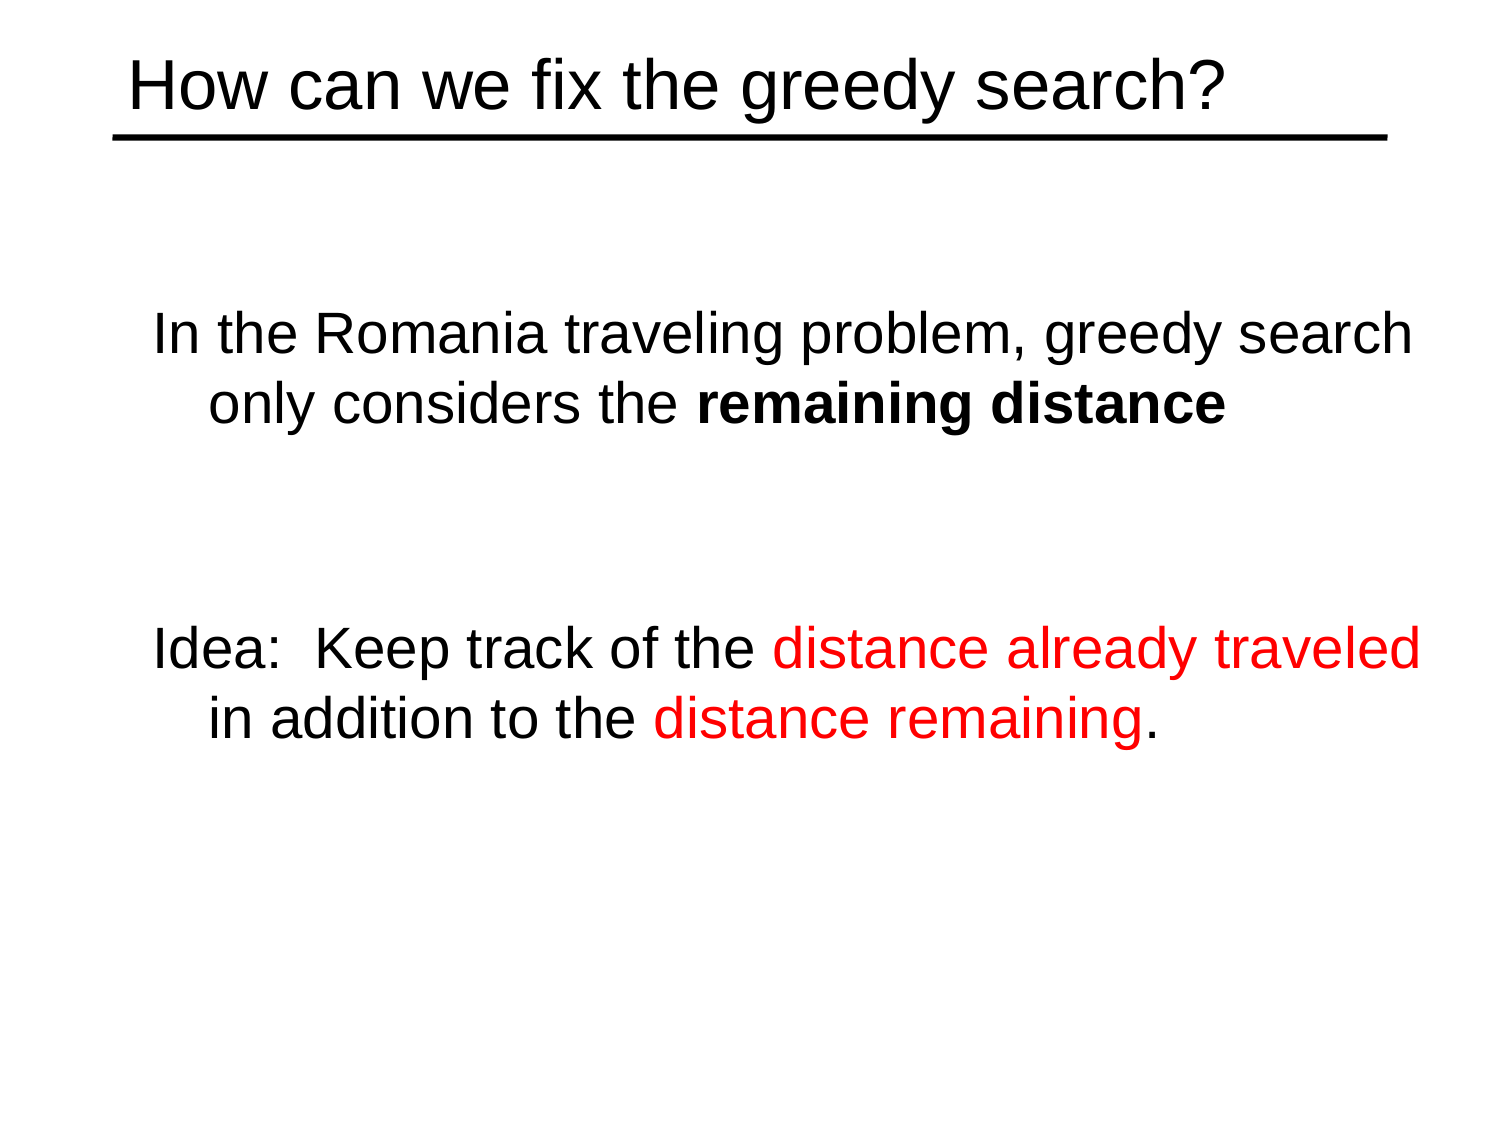

# How can we fix the greedy search?
In the Romania traveling problem, greedy search only considers the remaining distance

Idea:  Keep track of the distance already traveled in addition to the distance remaining.